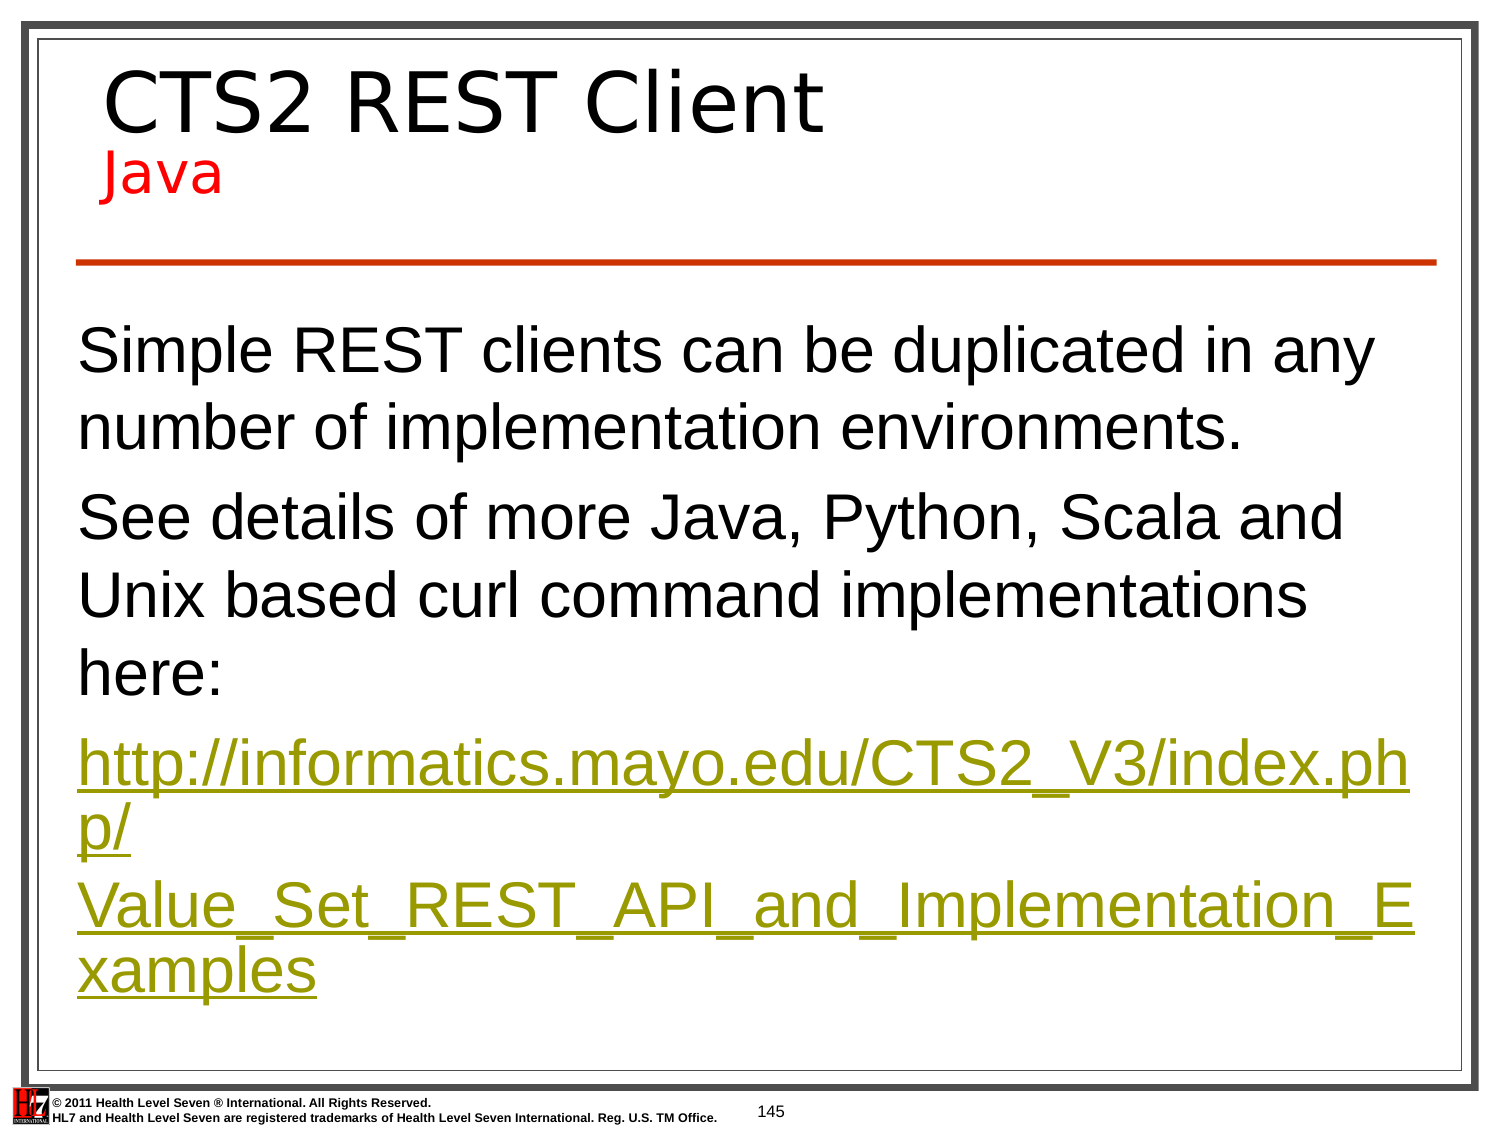

# CTS2 REST Client Java
Simple REST clients can be duplicated in any number of implementation environments.
See details of more Java, Python, Scala and Unix based curl command implementations here:
http://informatics.mayo.edu/CTS2_V3/index.php/Value_Set_REST_API_and_Implementation_Examples

145